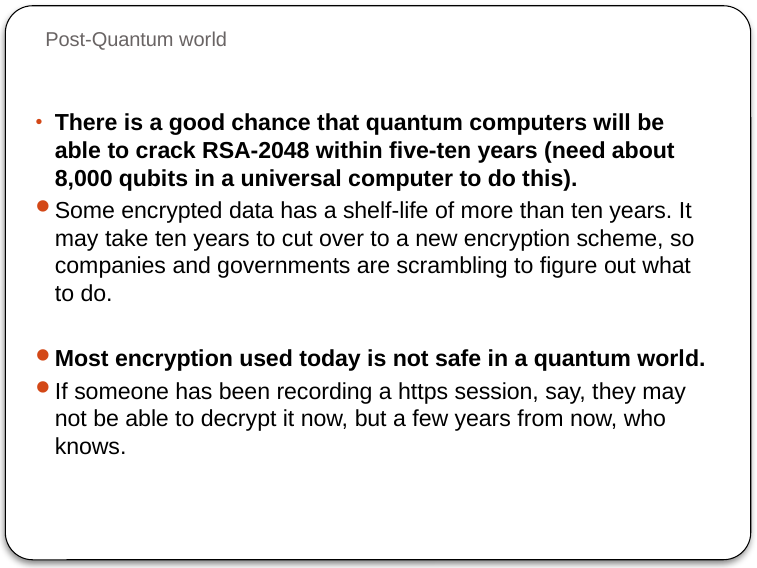

# Post-Quantum world

There is a good chance that quantum computers will be able to crack RSA-2048 within five-ten years (need about 8,000 qubits in a universal computer to do this).
Some encrypted data has a shelf-life of more than ten years. It may take ten years to cut over to a new encryption scheme, so companies and governments are scrambling to figure out what to do.

Most encryption used today is not safe in a quantum world.
If someone has been recording a https session, say, they may not be able to decrypt it now, but a few years from now, who knows.